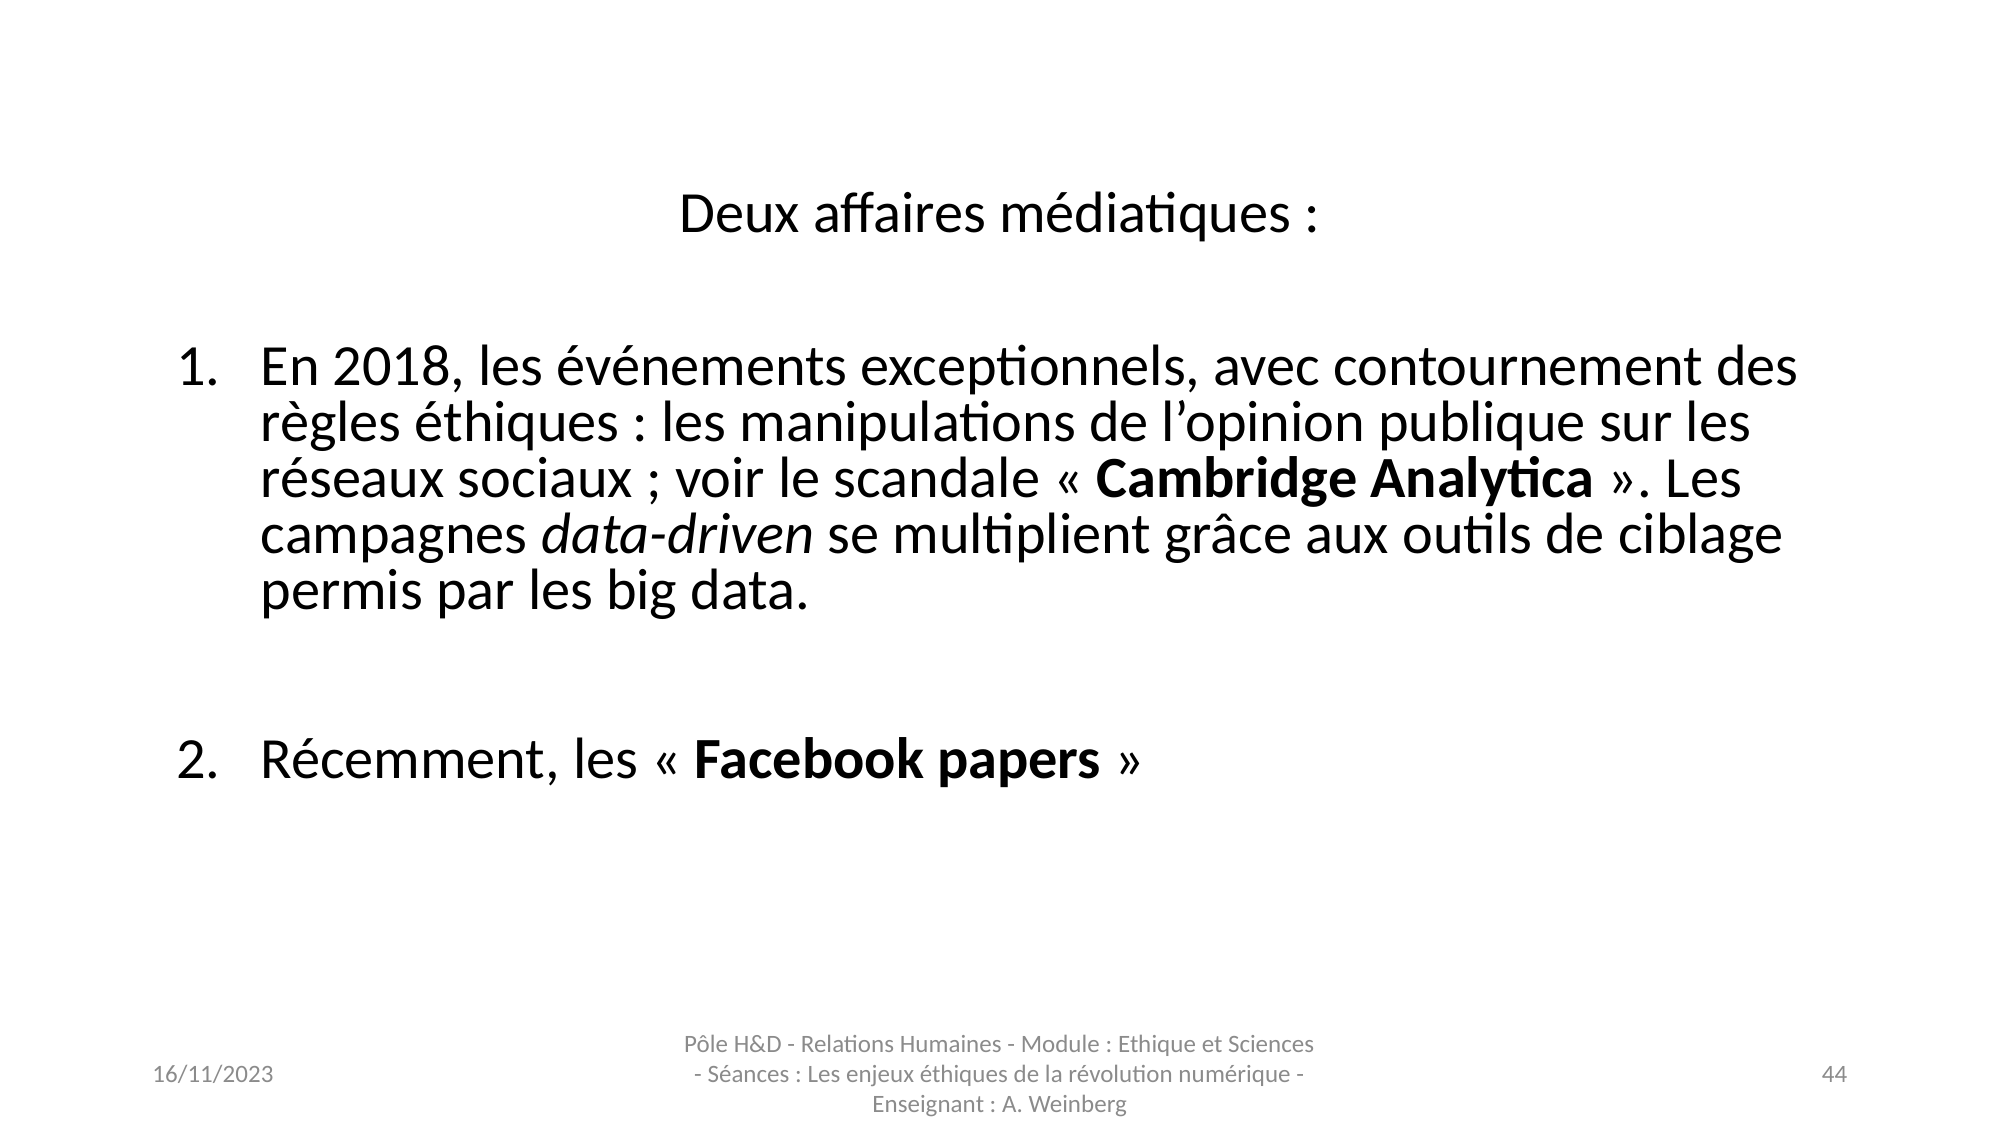

Deux affaires médiatiques :

En 2018, les événements exceptionnels, avec contournement des règles éthiques : les manipulations de l’opinion publique sur les réseaux sociaux ; voir le scandale « Cambridge Analytica ». Les campagnes data-driven se multiplient grâce aux outils de ciblage permis par les big data.

Récemment, les « Facebook papers »

16/11/2023
Pôle H&D - Relations Humaines - Module : Ethique et Sciences - Séances : Les enjeux éthiques de la révolution numérique - Enseignant : A. Weinberg
44